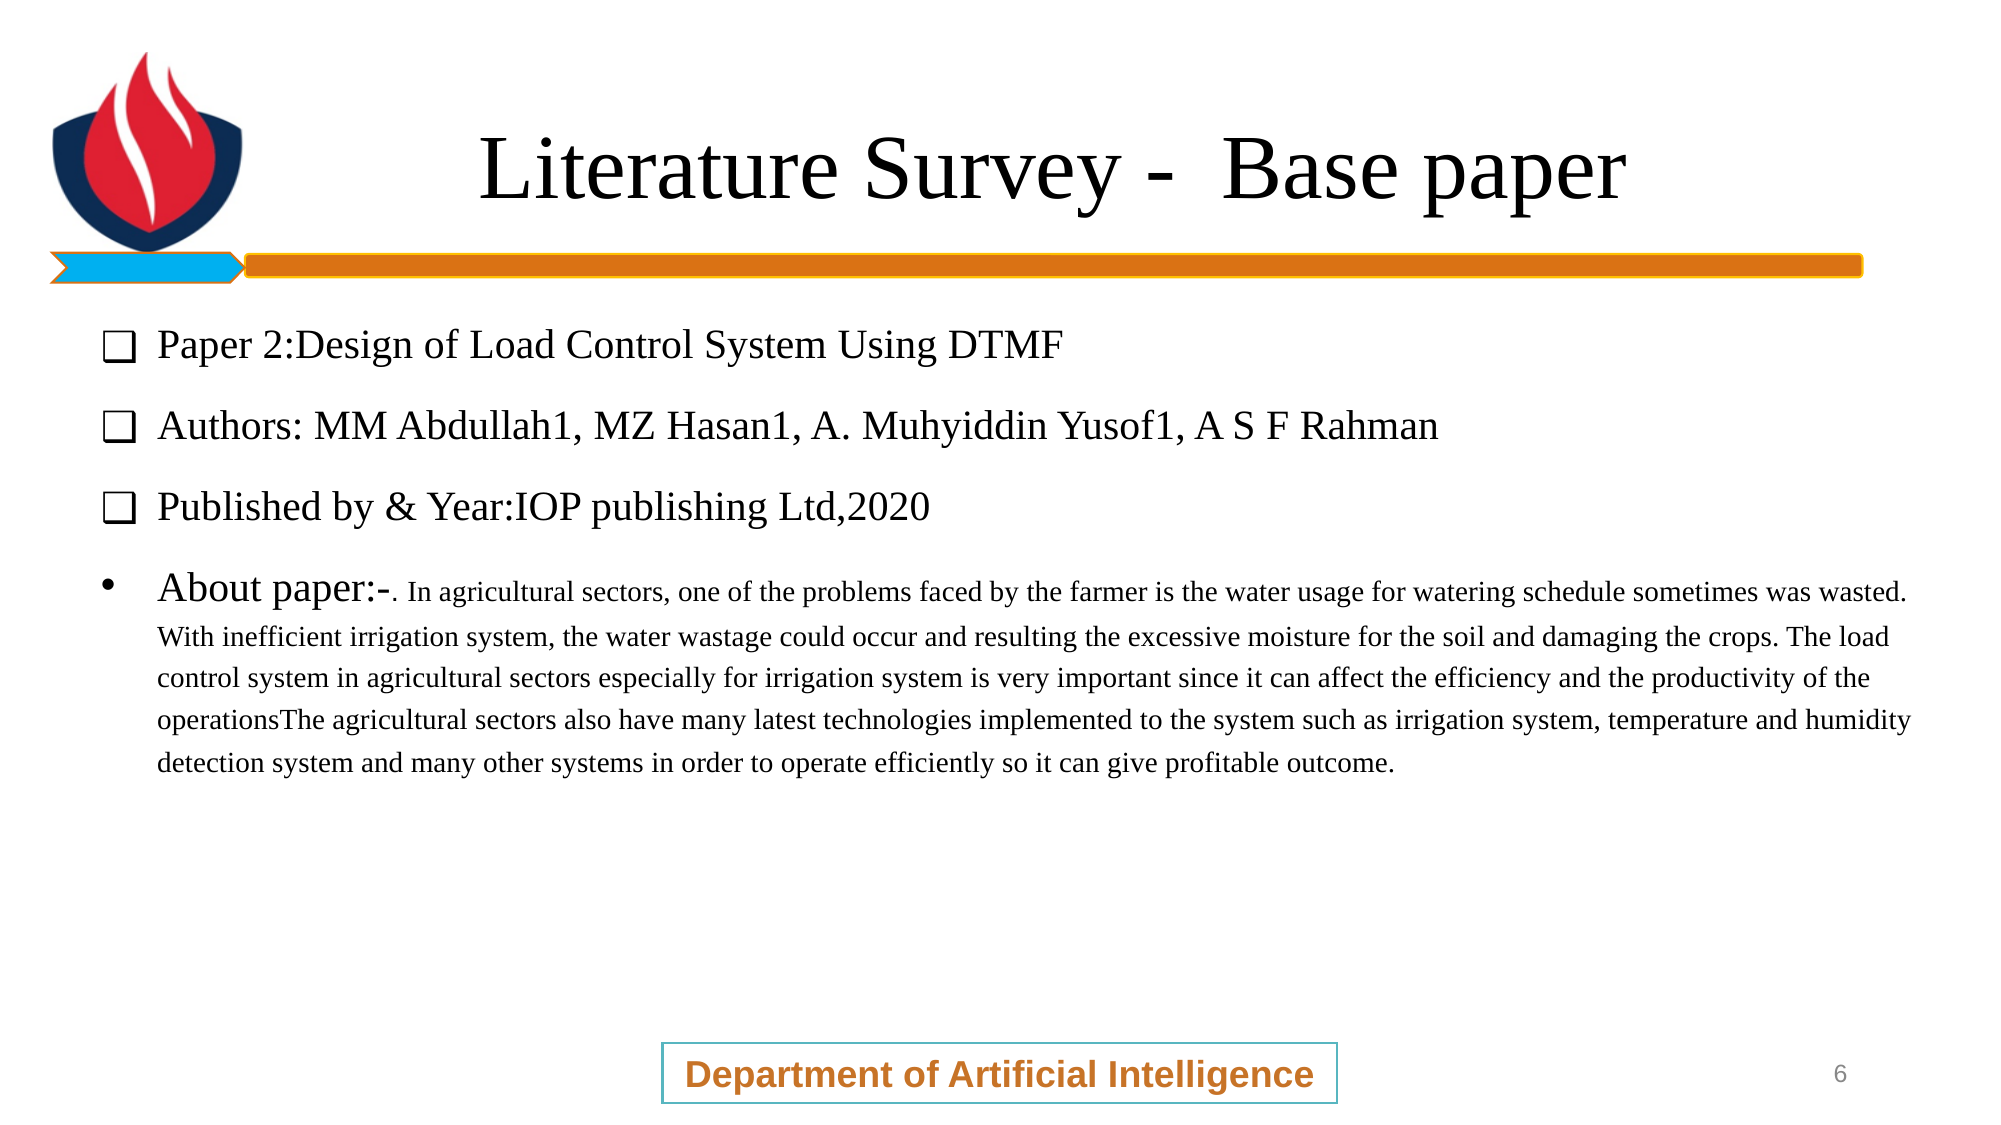

# Literature Survey -  Base paper
Paper 2:Design of Load Control System Using DTMF
Authors: MM Abdullah1, MZ Hasan1, A. Muhyiddin Yusof1, A S F Rahman
Published by & Year:IOP publishing Ltd,2020
About paper:-. In agricultural sectors, one of the problems faced by the farmer is the water usage for watering schedule sometimes was wasted. With inefficient irrigation system, the water wastage could occur and resulting the excessive moisture for the soil and damaging the crops. The load control system in agricultural sectors especially for irrigation system is very important since it can affect the efficiency and the productivity of the operationsThe agricultural sectors also have many latest technologies implemented to the system such as irrigation system, temperature and humidity detection system and many other systems in order to operate efficiently so it can give profitable outcome.
Department of Artificial Intelligence
6